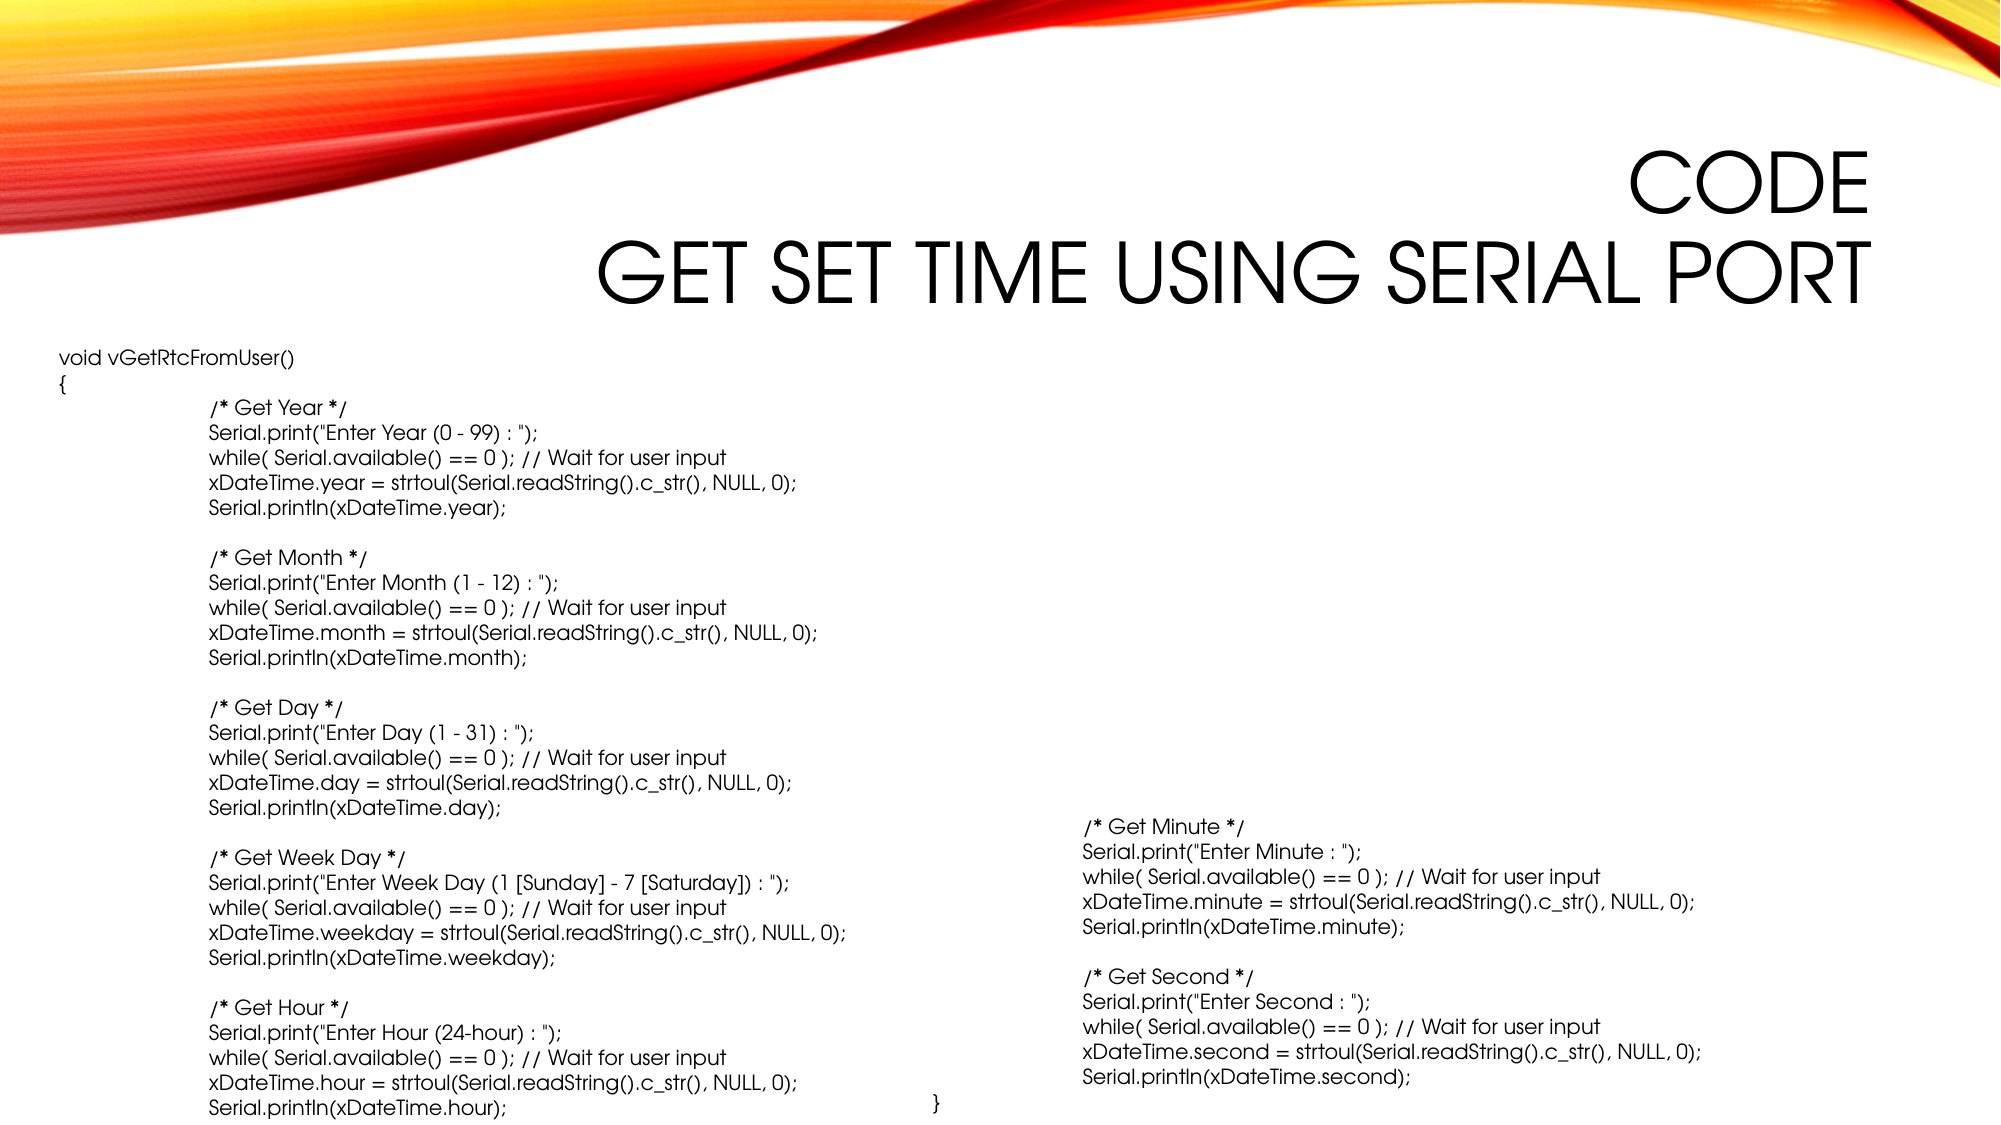

# Code Get SET Time Using serial port
void vGetRtcFromUser()
{
	/* Get Year */
	Serial.print("Enter Year (0 - 99) : ");
	while( Serial.available() == 0 ); // Wait for user input
	xDateTime.year = strtoul(Serial.readString().c_str(), NULL, 0);
	Serial.println(xDateTime.year);

	/* Get Month */
	Serial.print("Enter Month (1 - 12) : ");
	while( Serial.available() == 0 ); // Wait for user input
	xDateTime.month = strtoul(Serial.readString().c_str(), NULL, 0);
	Serial.println(xDateTime.month);

	/* Get Day */
	Serial.print("Enter Day (1 - 31) : ");
	while( Serial.available() == 0 ); // Wait for user input
	xDateTime.day = strtoul(Serial.readString().c_str(), NULL, 0);
	Serial.println(xDateTime.day);

	/* Get Week Day */
	Serial.print("Enter Week Day (1 [Sunday] - 7 [Saturday]) : ");
	while( Serial.available() == 0 ); // Wait for user input
	xDateTime.weekday = strtoul(Serial.readString().c_str(), NULL, 0);
	Serial.println(xDateTime.weekday);

	/* Get Hour */
	Serial.print("Enter Hour (24-hour) : ");
	while( Serial.available() == 0 ); // Wait for user input
	xDateTime.hour = strtoul(Serial.readString().c_str(), NULL, 0);
	Serial.println(xDateTime.hour);

	/* Get Minute */
	Serial.print("Enter Minute : ");
	while( Serial.available() == 0 ); // Wait for user input
	xDateTime.minute = strtoul(Serial.readString().c_str(), NULL, 0);
	Serial.println(xDateTime.minute);

	/* Get Second */
	Serial.print("Enter Second : ");
	while( Serial.available() == 0 ); // Wait for user input
	xDateTime.second = strtoul(Serial.readString().c_str(), NULL, 0);
	Serial.println(xDateTime.second);
}